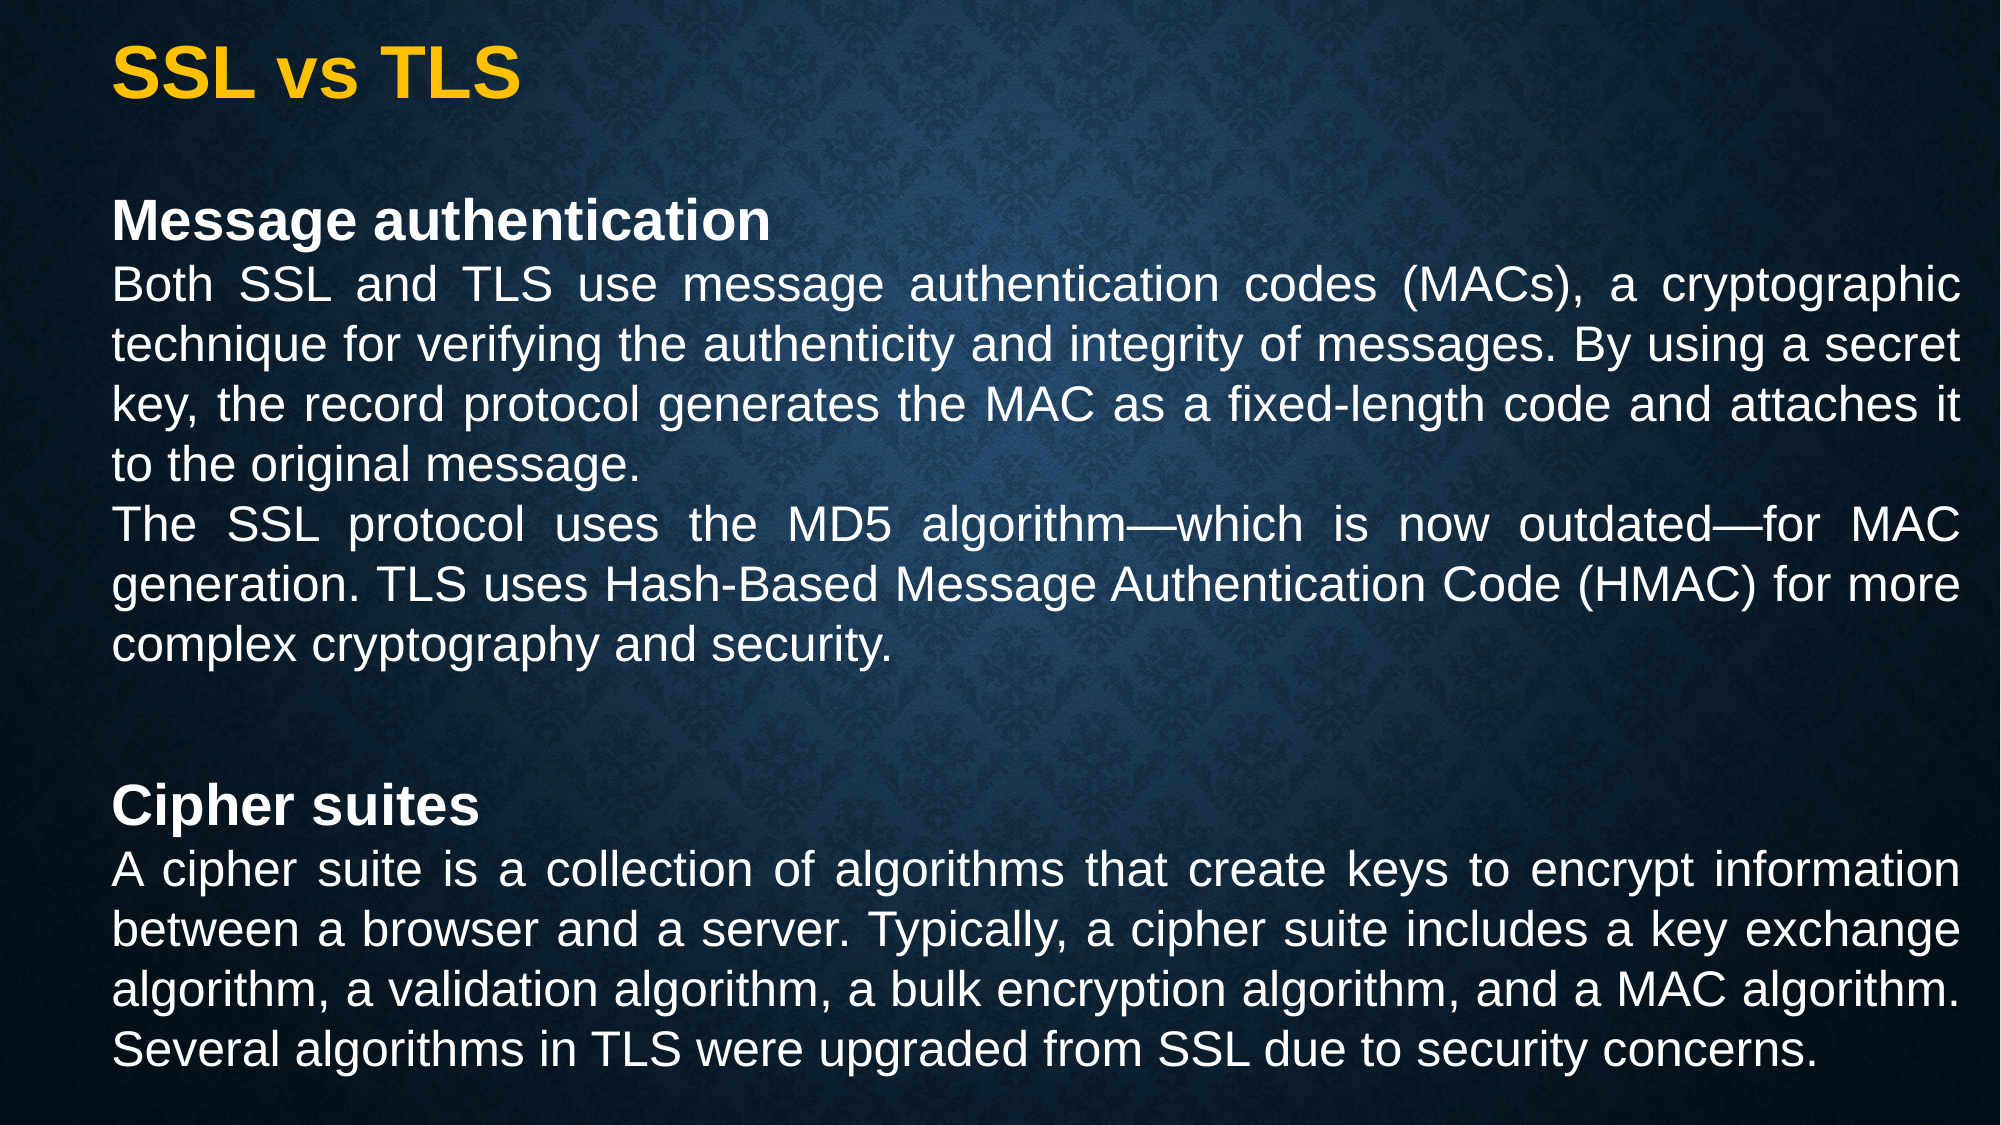

SSL vs TLS
Message authentication
Both SSL and TLS use message authentication codes (MACs), a cryptographic technique for verifying the authenticity and integrity of messages. By using a secret key, the record protocol generates the MAC as a fixed-length code and attaches it to the original message.
The SSL protocol uses the MD5 algorithm—which is now outdated—for MAC generation. TLS uses Hash-Based Message Authentication Code (HMAC) for more complex cryptography and security.

Cipher suites
A cipher suite is a collection of algorithms that create keys to encrypt information between a browser and a server. Typically, a cipher suite includes a key exchange algorithm, a validation algorithm, a bulk encryption algorithm, and a MAC algorithm. Several algorithms in TLS were upgraded from SSL due to security concerns.